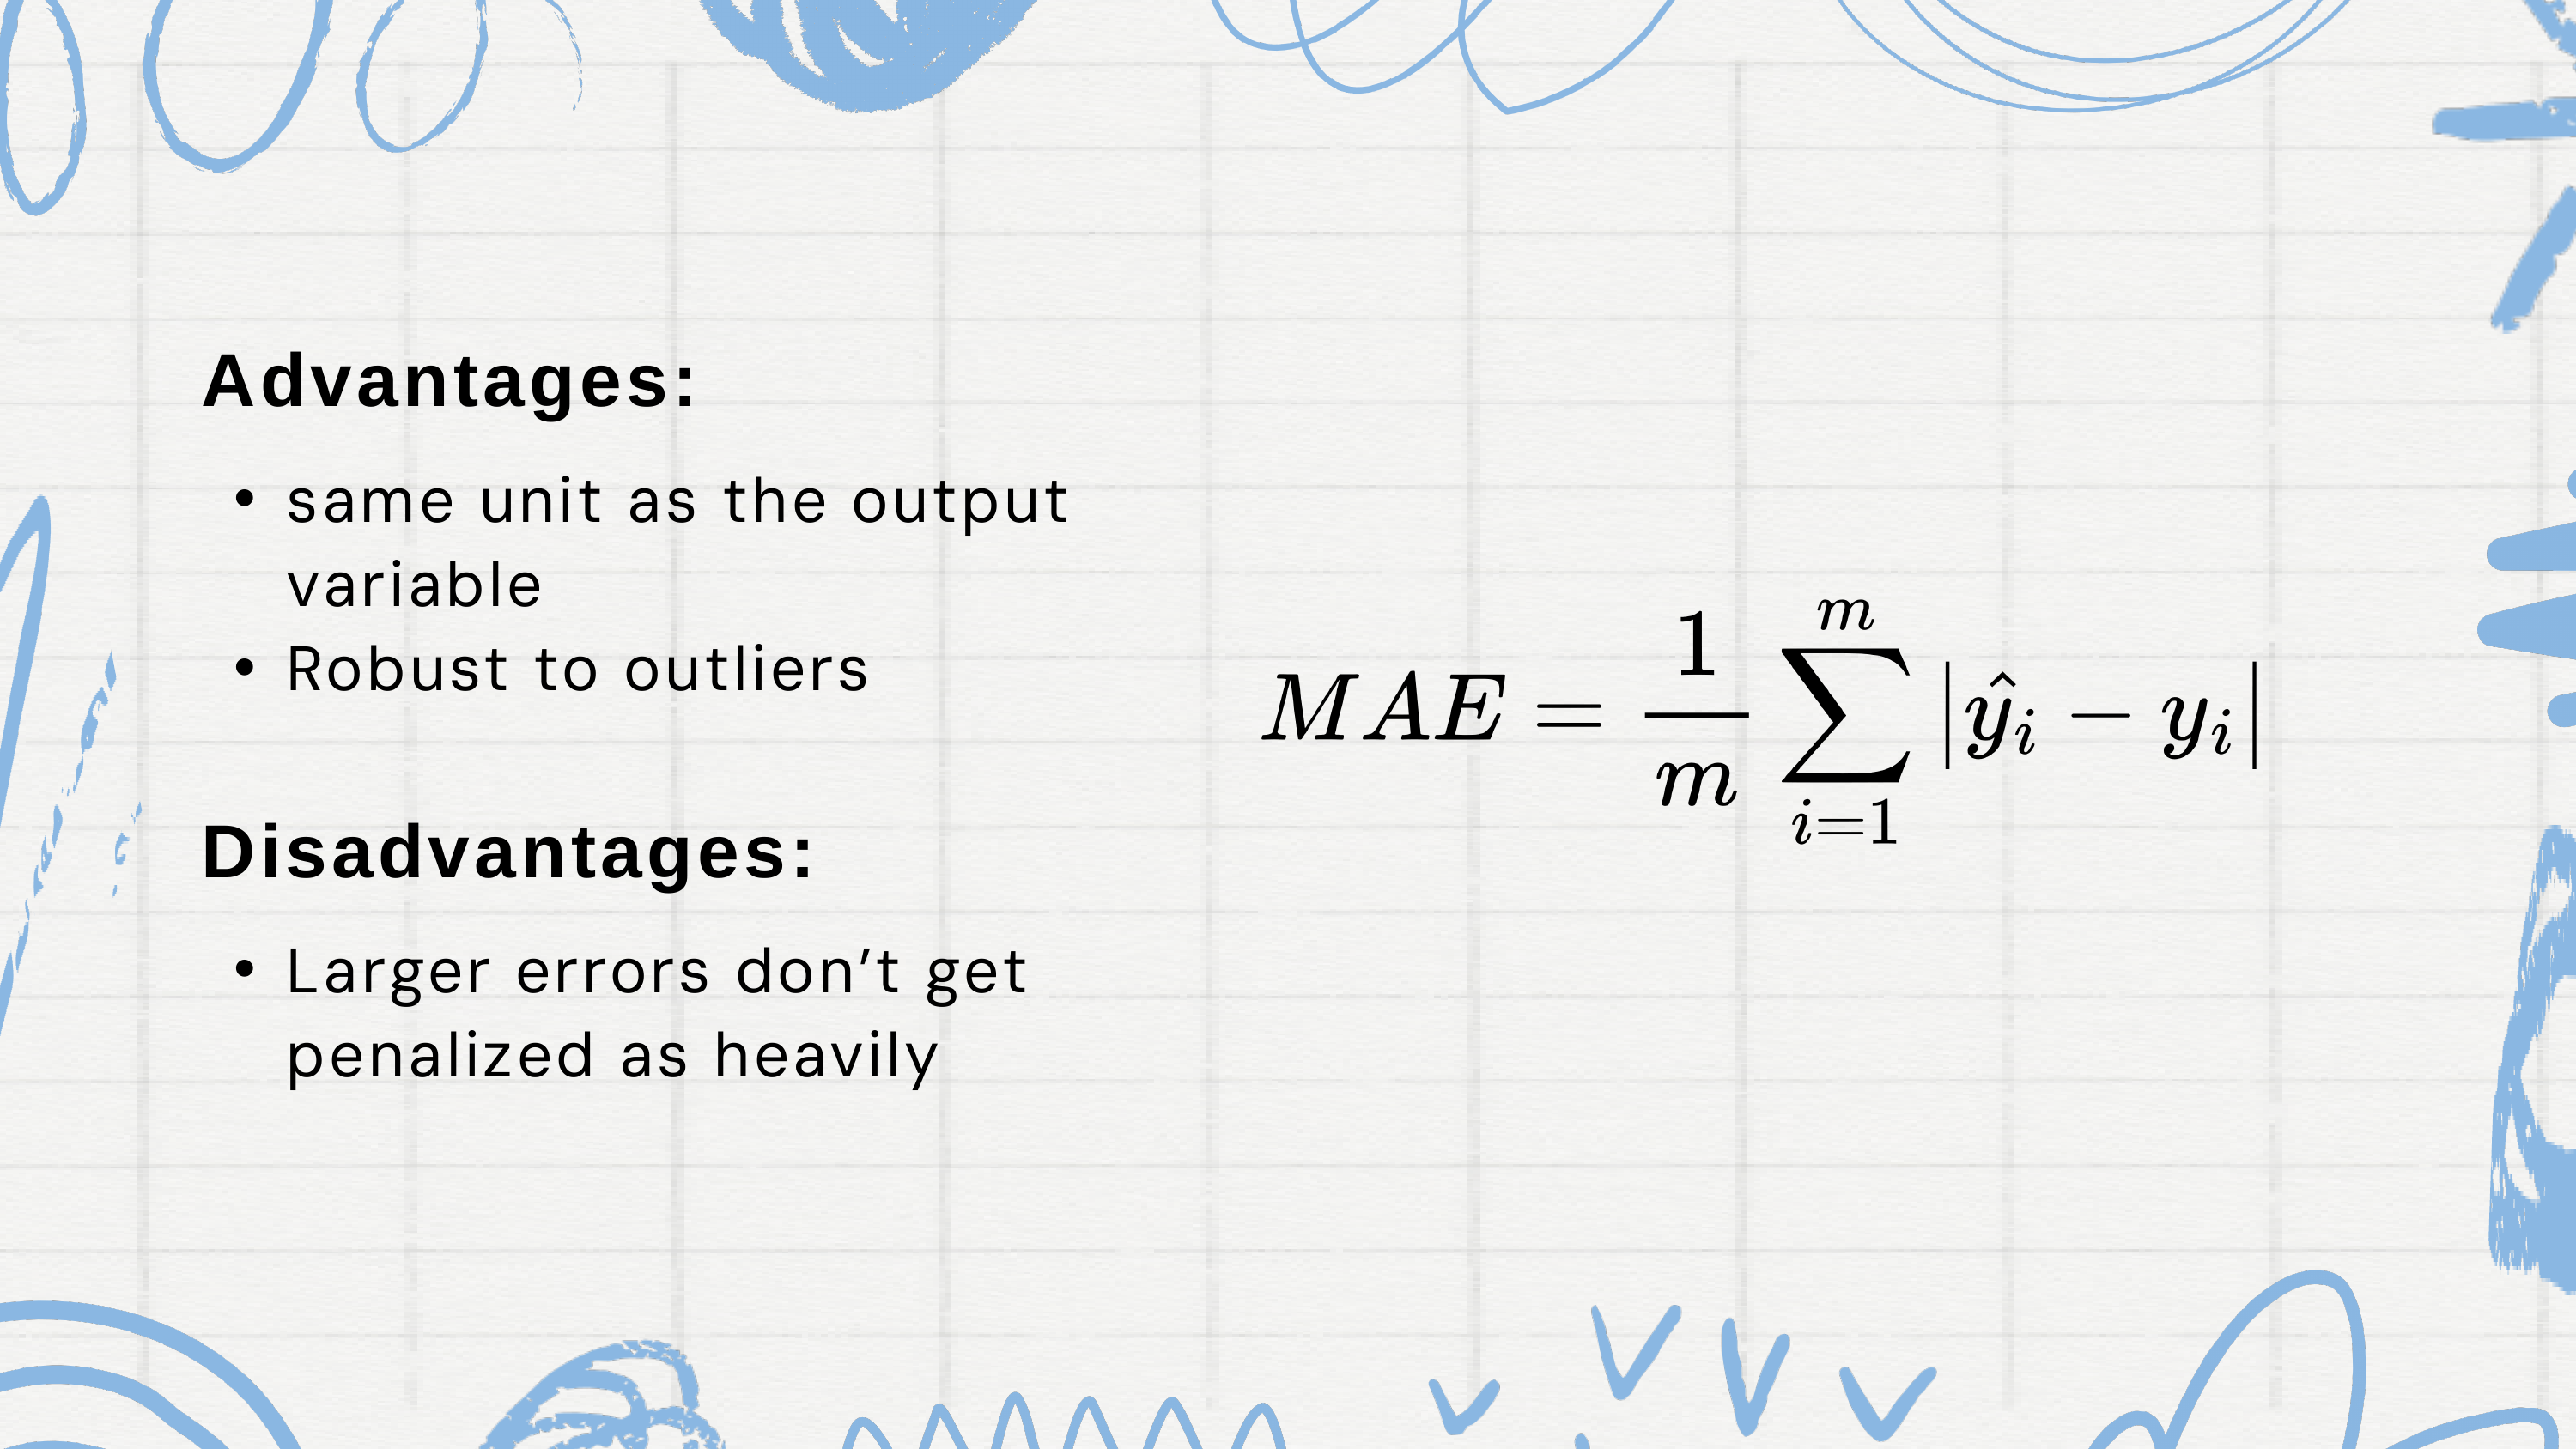

Advantages:

same unit as the output variable
Robust to outliers

Disadvantages:
Larger errors don’t get penalized as heavily